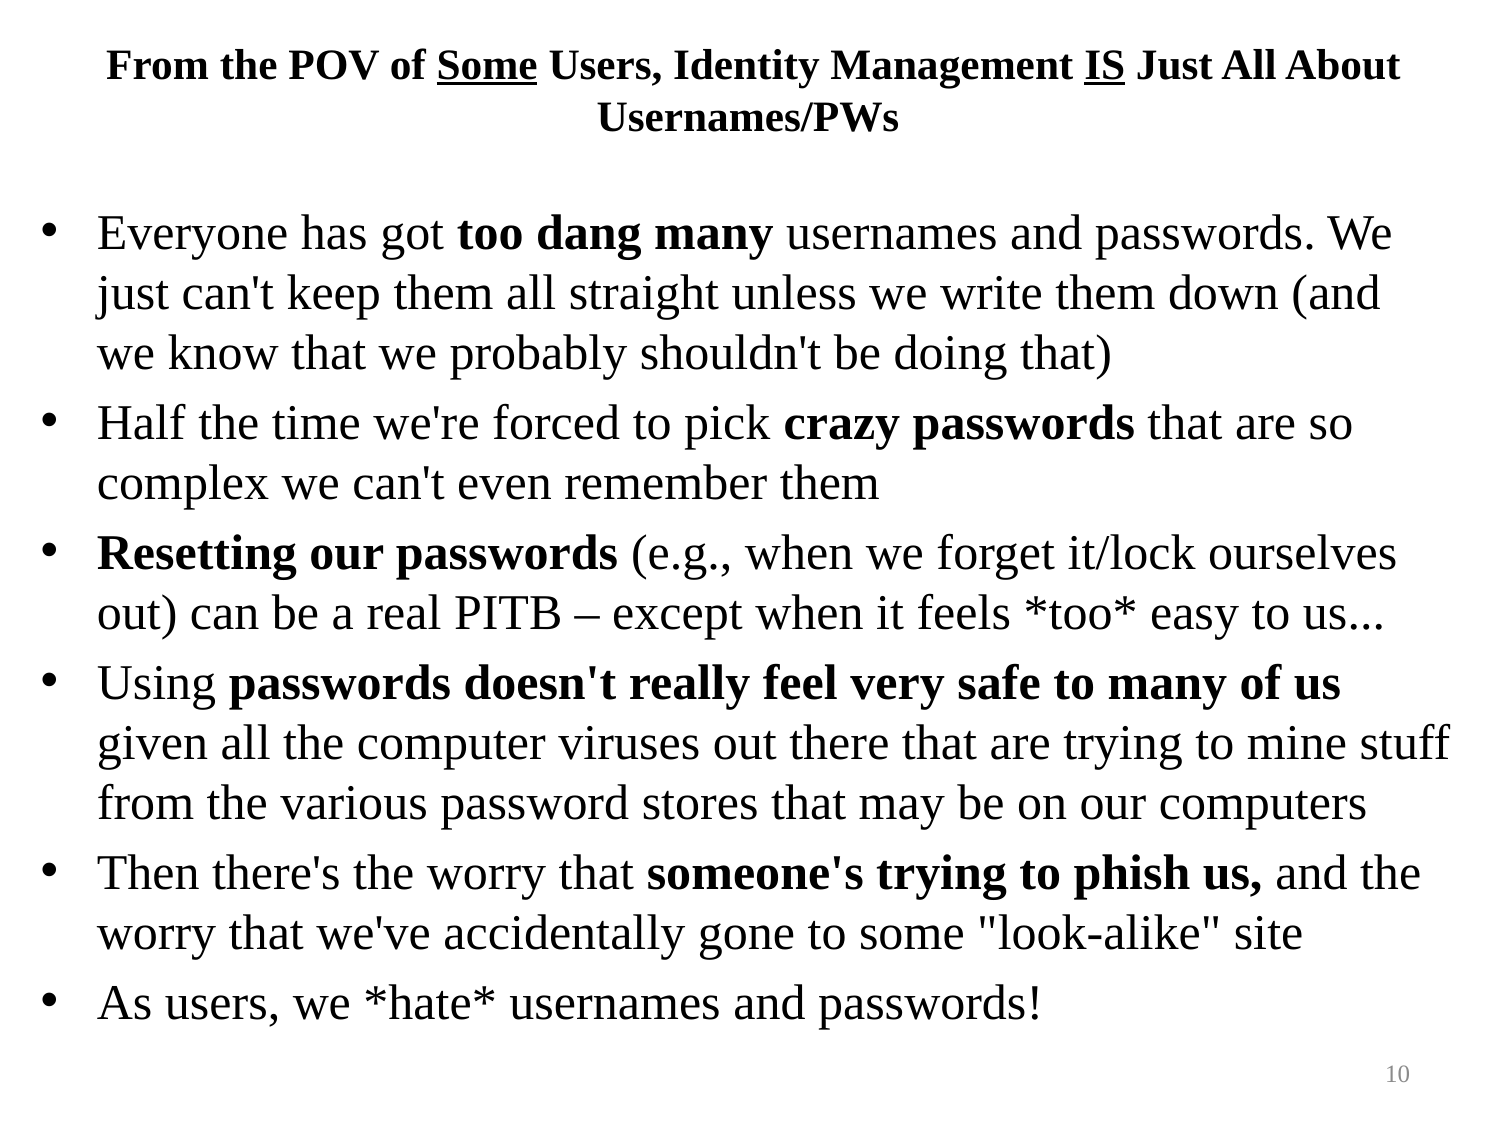

# From the POV of Some Users, Identity Management IS Just All About Usernames/PWs
Everyone has got too dang many usernames and passwords. We just can't keep them all straight unless we write them down (and
we know that we probably shouldn't be doing that)
Half the time we're forced to pick crazy passwords that are so complex we can't even remember them
Resetting our passwords (e.g., when we forget it/lock ourselves out) can be a real PITB – except when it feels *too* easy to us...
Using passwords doesn't really feel very safe to many of us given all the computer viruses out there that are trying to mine stuff from the various password stores that may be on our computers
Then there's the worry that someone's trying to phish us, and the worry that we've accidentally gone to some "look-alike" site
As users, we *hate* usernames and passwords!

10